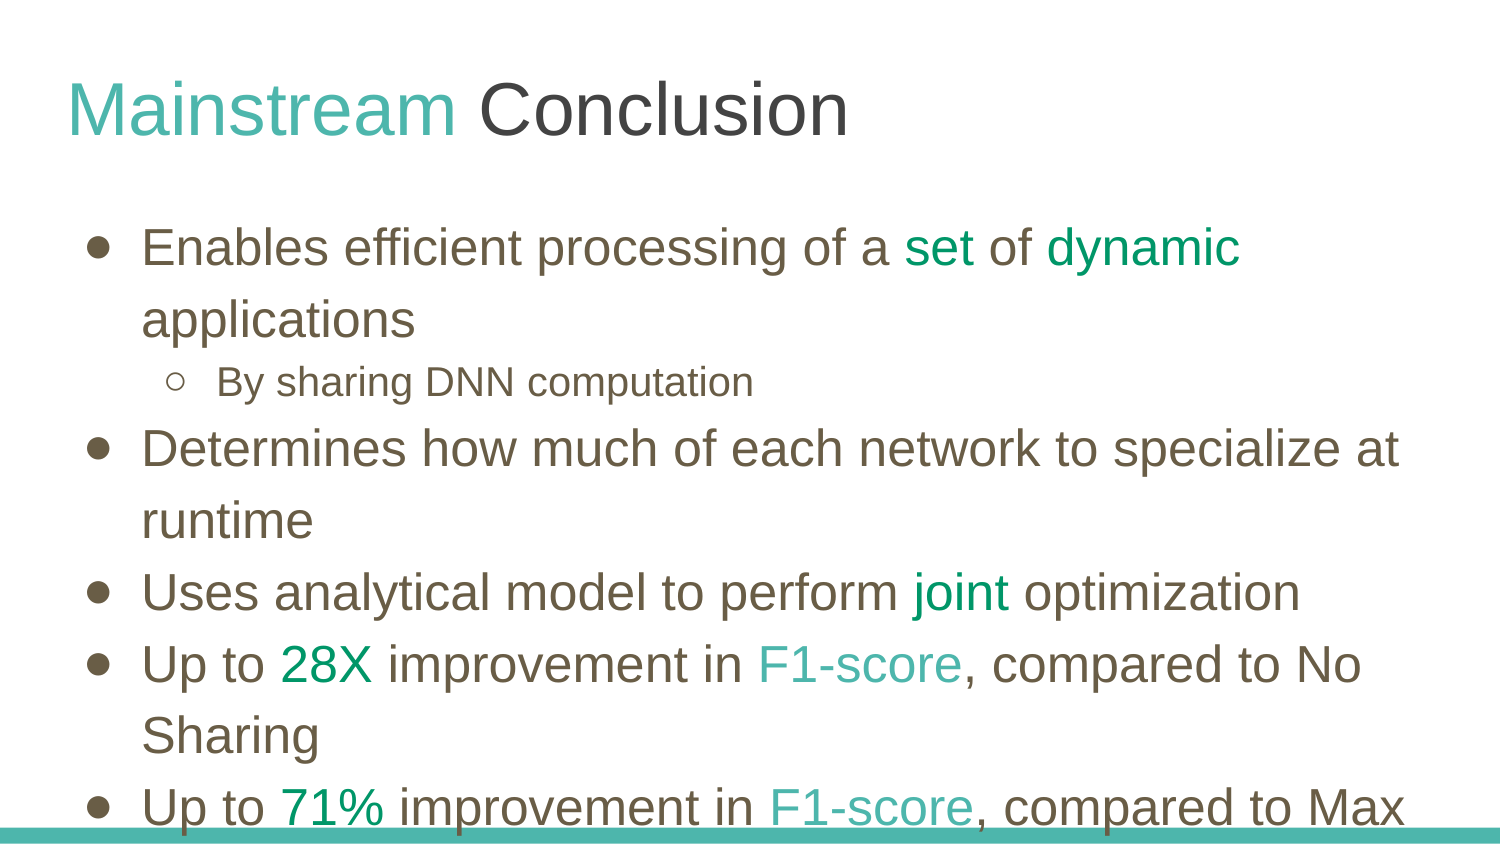

# Mainstream Conclusion
Enables efficient processing of a set of dynamic applications
By sharing DNN computation
Determines how much of each network to specialize at runtime
Uses analytical model to perform joint optimization
Up to 28X improvement in F1-score, compared to No Sharing
Up to 71% improvement in F1-score, compared to Max Sharing